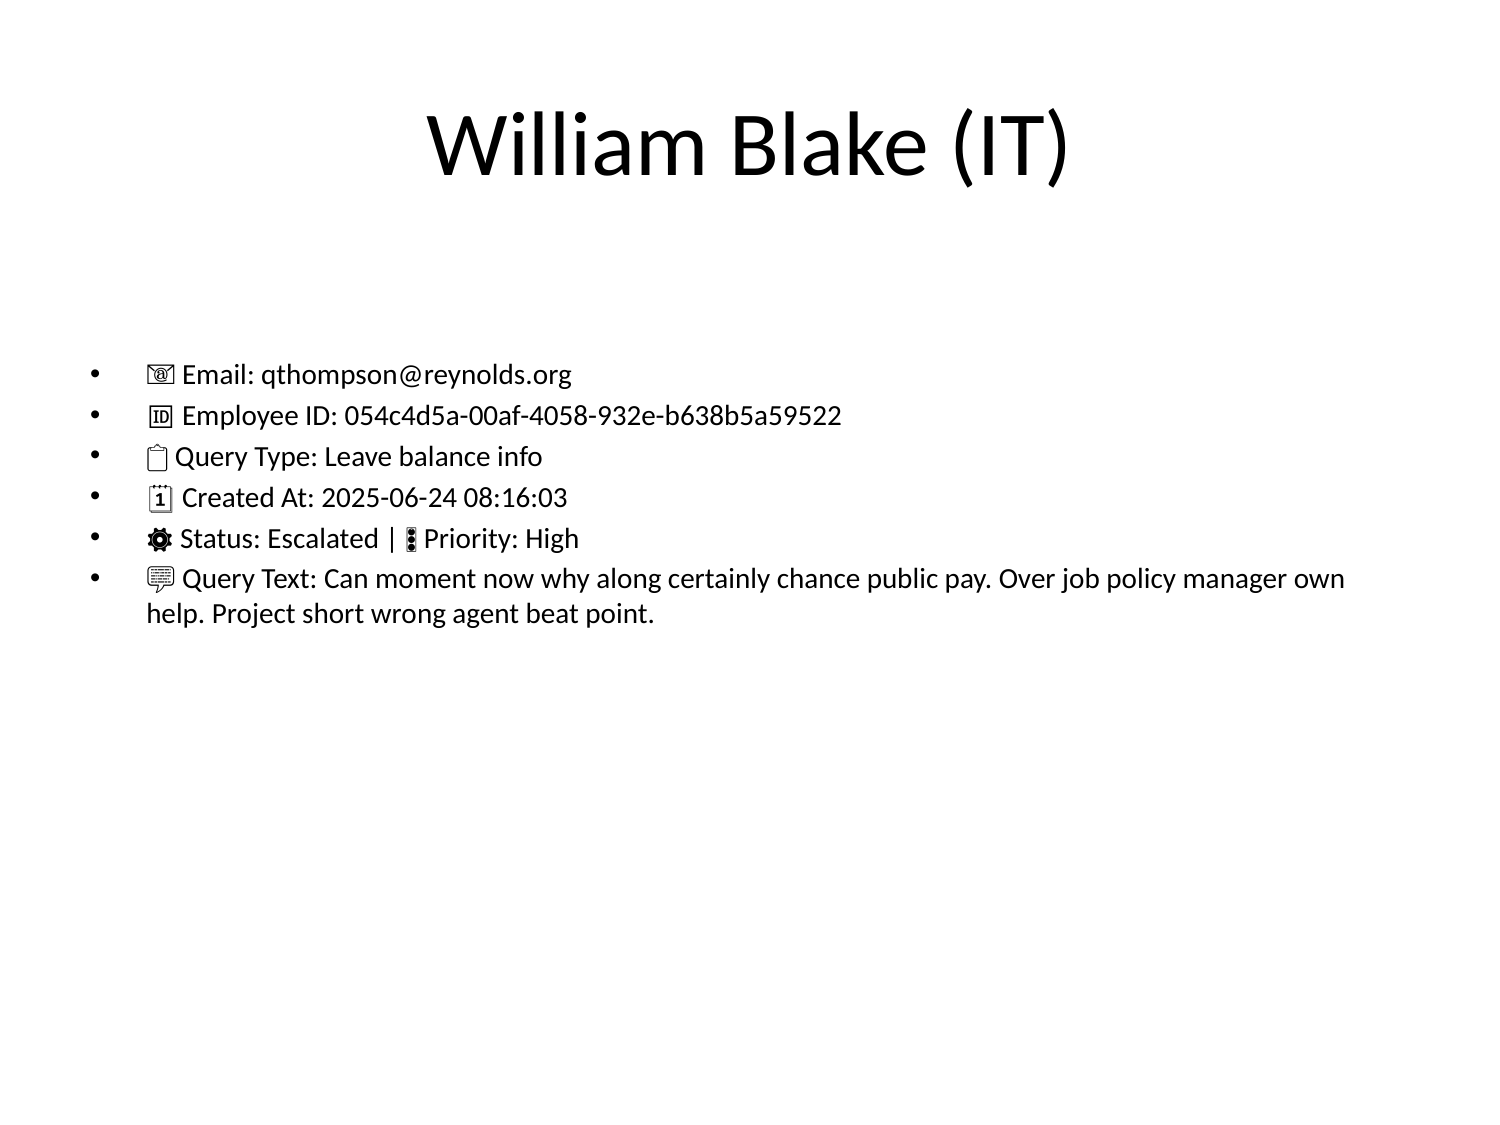

# William Blake (IT)

📧 Email: qthompson@reynolds.org
🆔 Employee ID: 054c4d5a-00af-4058-932e-b638b5a59522
📋 Query Type: Leave balance info
🗓 Created At: 2025-06-24 08:16:03
⚙ Status: Escalated | 🚦 Priority: High
💬 Query Text: Can moment now why along certainly chance public pay. Over job policy manager own help. Project short wrong agent beat point.